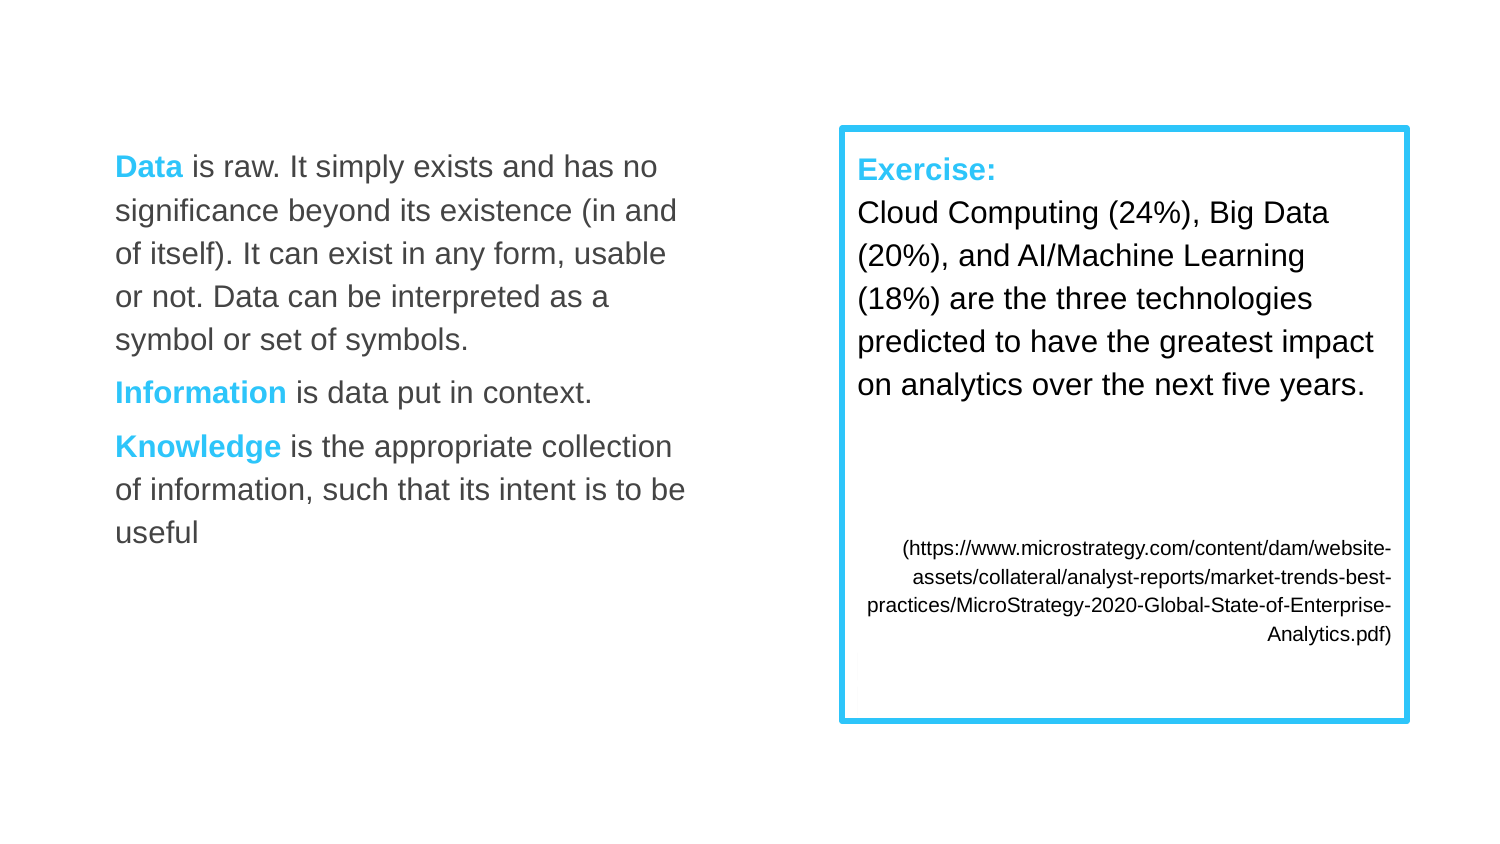

Data is raw. It simply exists and has no significance beyond its existence (in and of itself). It can exist in any form, usable or not. Data can be interpreted as a symbol or set of symbols.​
Information is data put in context.​
Knowledge is the appropriate collection of information, such that its intent is to be useful​
Exercise:
Cloud Computing (24%), Big Data (20%), and AI/Machine Learning (18%) are the three technologies predicted to have the greatest impact on analytics over the next five years. ​

(https://www.microstrategy.com/content/dam/website-assets/collateral/analyst-reports/market-trends-best-practices/MicroStrategy-2020-Global-State-of-Enterprise-Analytics.pdf)​
​
​